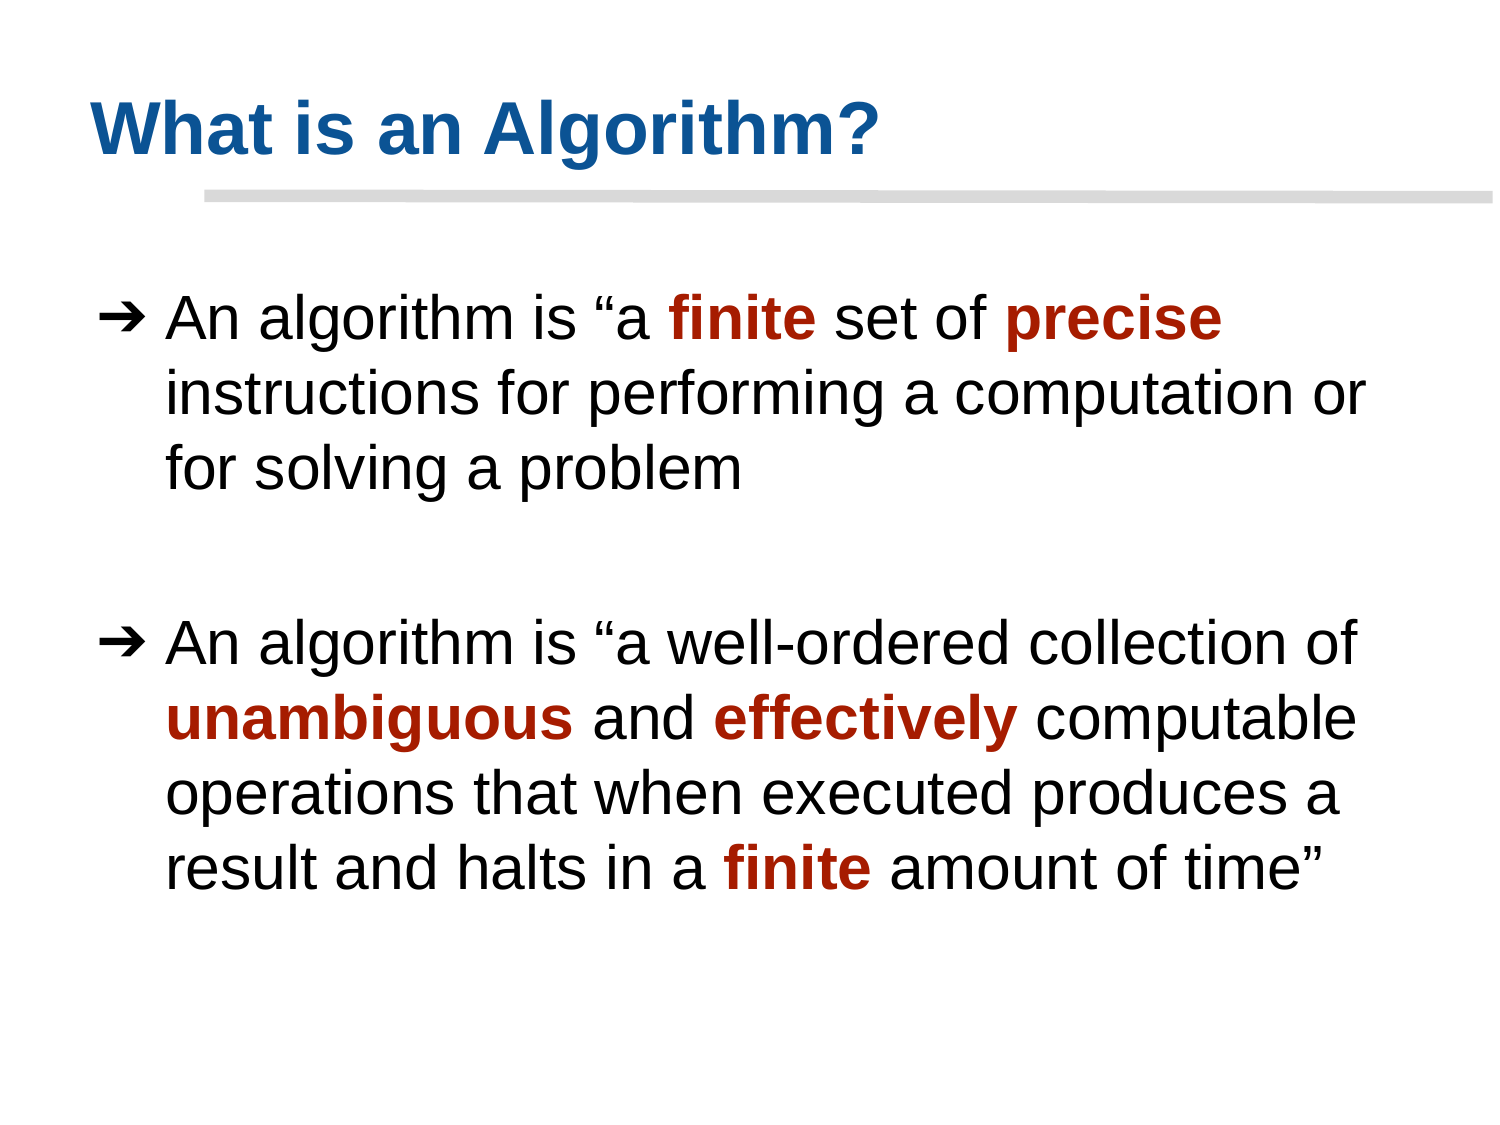

# What is an Algorithm?
An algorithm is “a finite set of precise instructions for performing a computation or for solving a problem

An algorithm is “a well-ordered collection of unambiguous and effectively computable operations that when executed produces a result and halts in a finite amount of time”